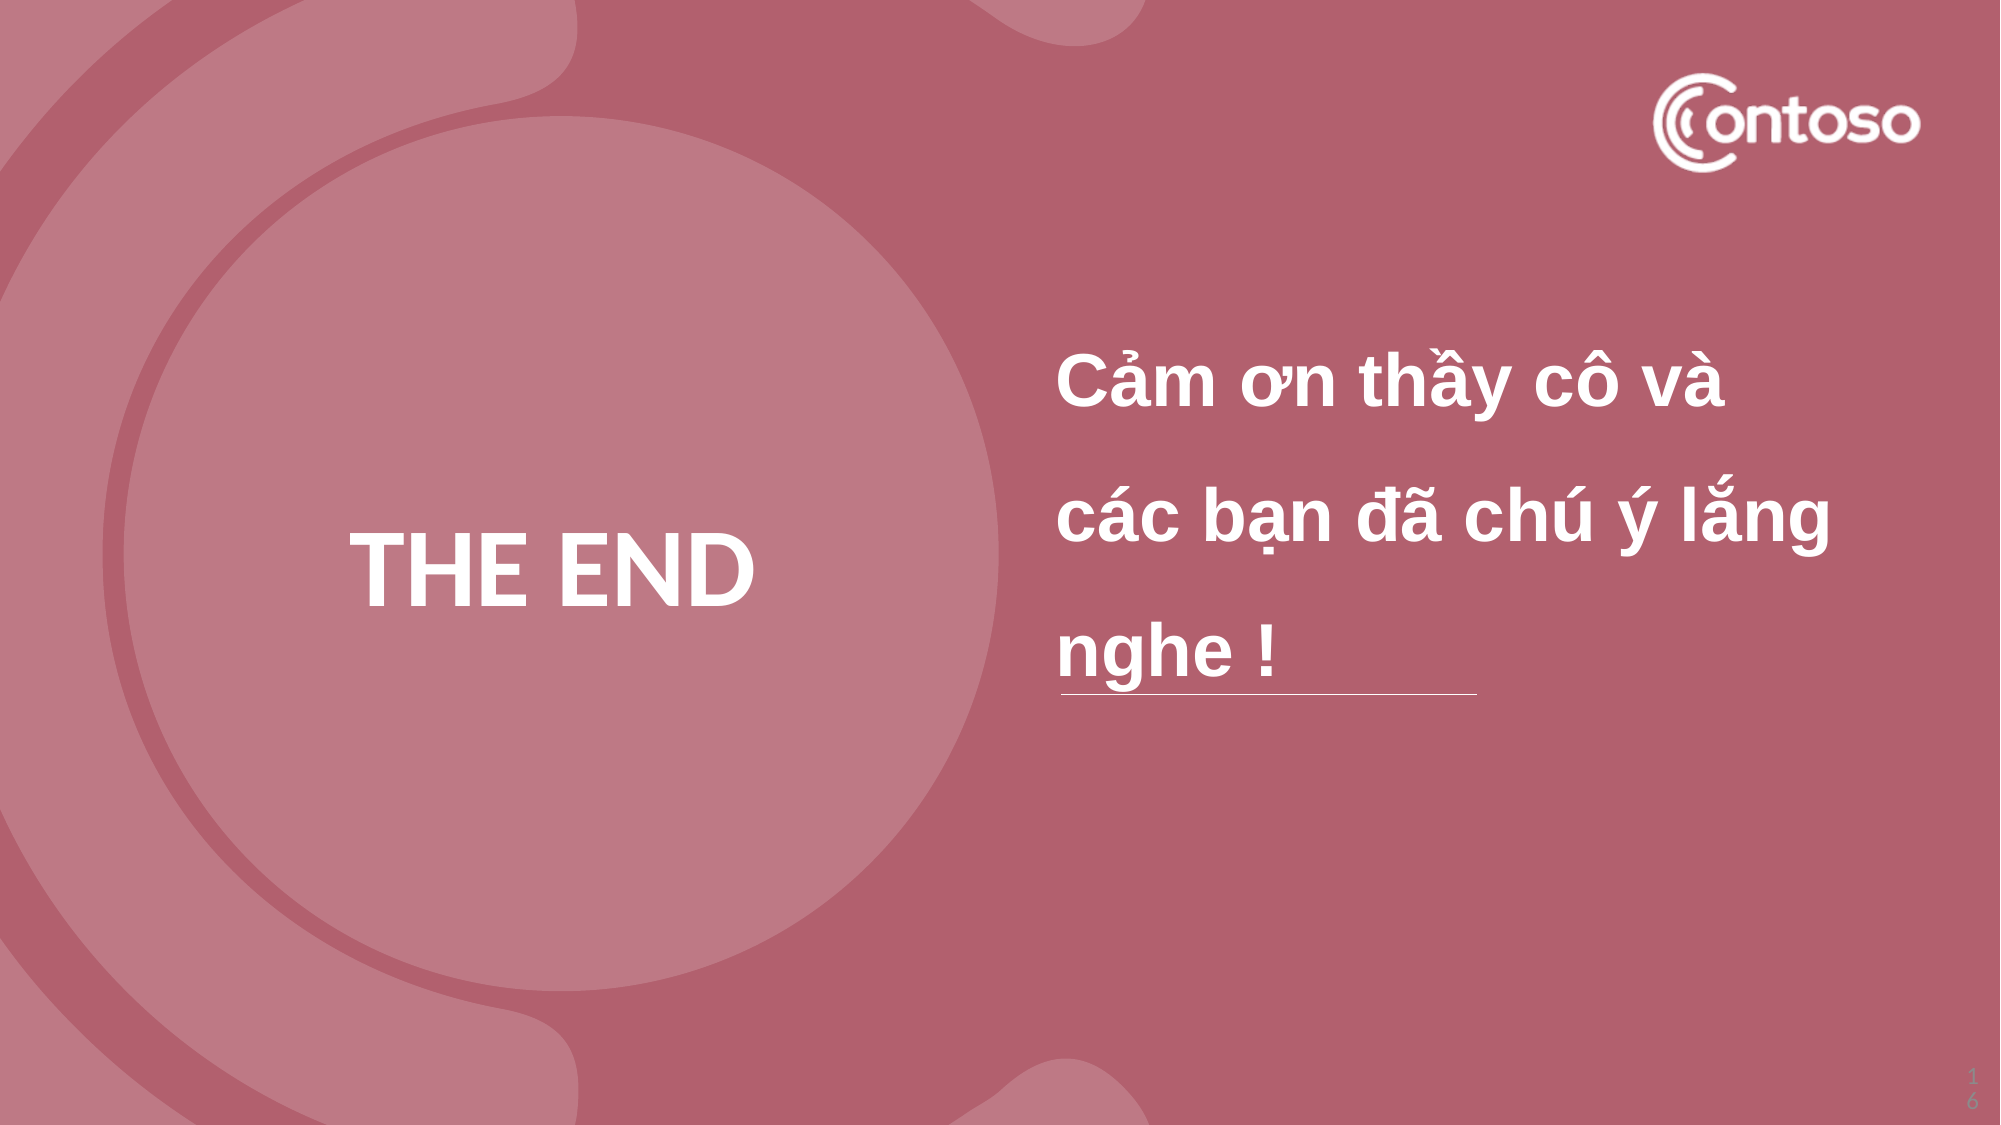

# Cảm ơn thầy cô và các bạn đã chú ý lắng nghe !
THE END
16